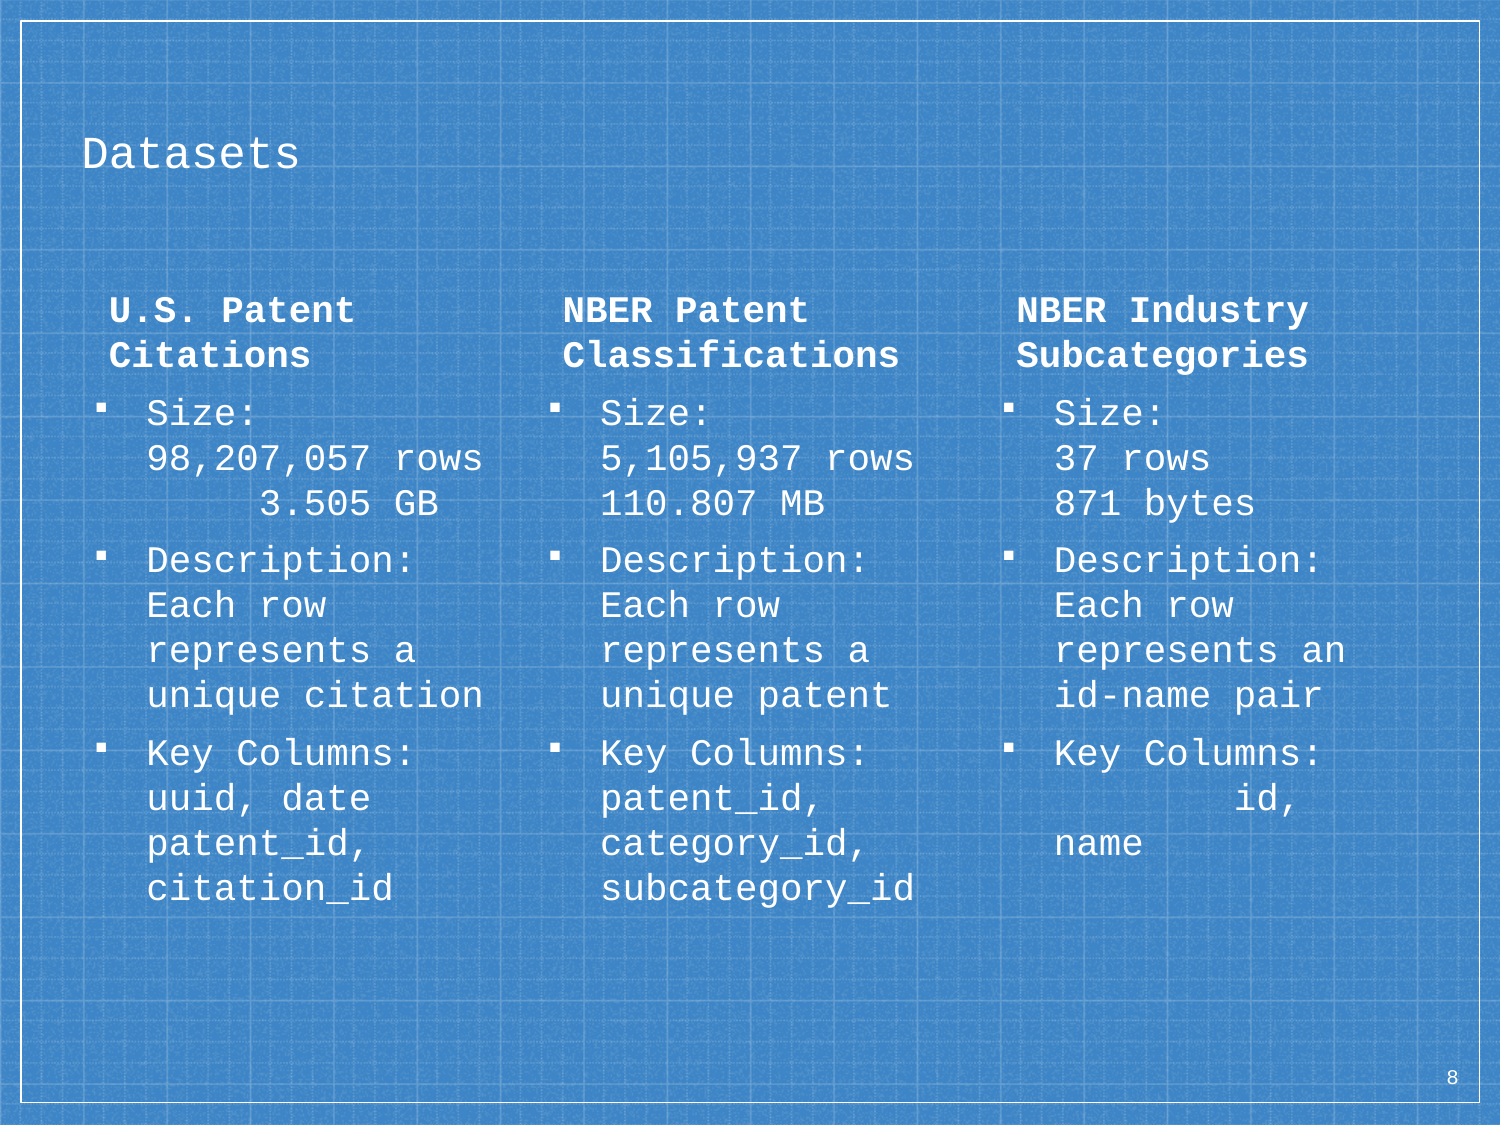

# Datasets
U.S. Patent Citations
Size: 98,207,057 rows      3.505 GB
Description: Each row represents a unique citation
Key Columns:   uuid, date patent_id, citation_id

NBER Patent Classifications
Size:    5,105,937 rows 110.807 MB
Description: Each row represents a unique patent
Key Columns: patent_id, category_id, subcategory_id
NBER Industry Subcategories
Size:         37 rows      871 bytes
Description: Each row represents an id-name pair
Key Columns:            id, name
8